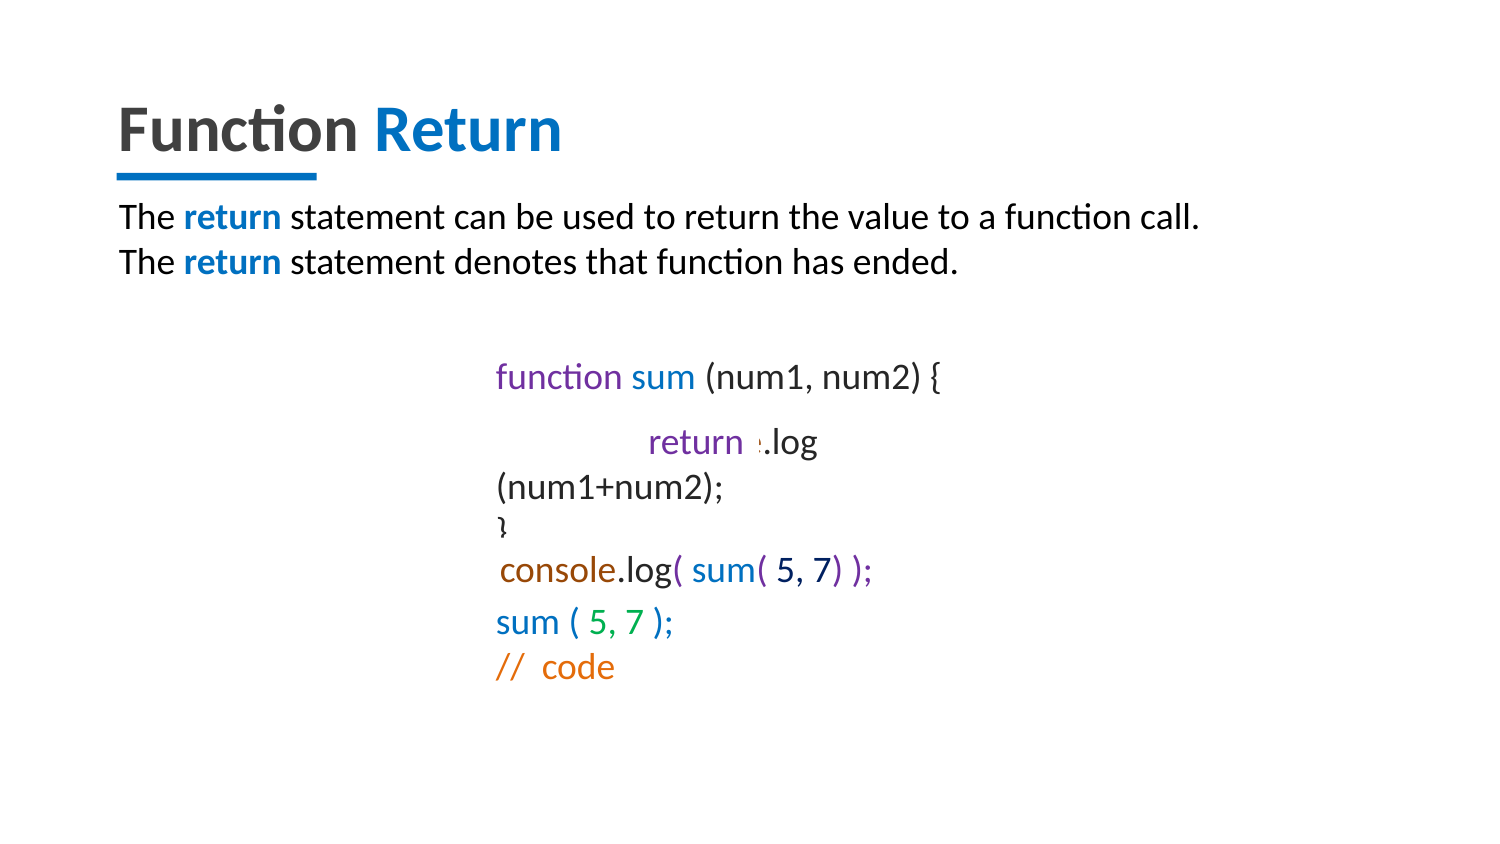

Function Return

The return statement can be used to return the value to a function call.
The return statement denotes that function has ended.

function sum (num1, num2) {

 	console.log  (num1+num2);
}

sum ( 5, 7 );
//  code

return
console.log( sum( 5, 7) );